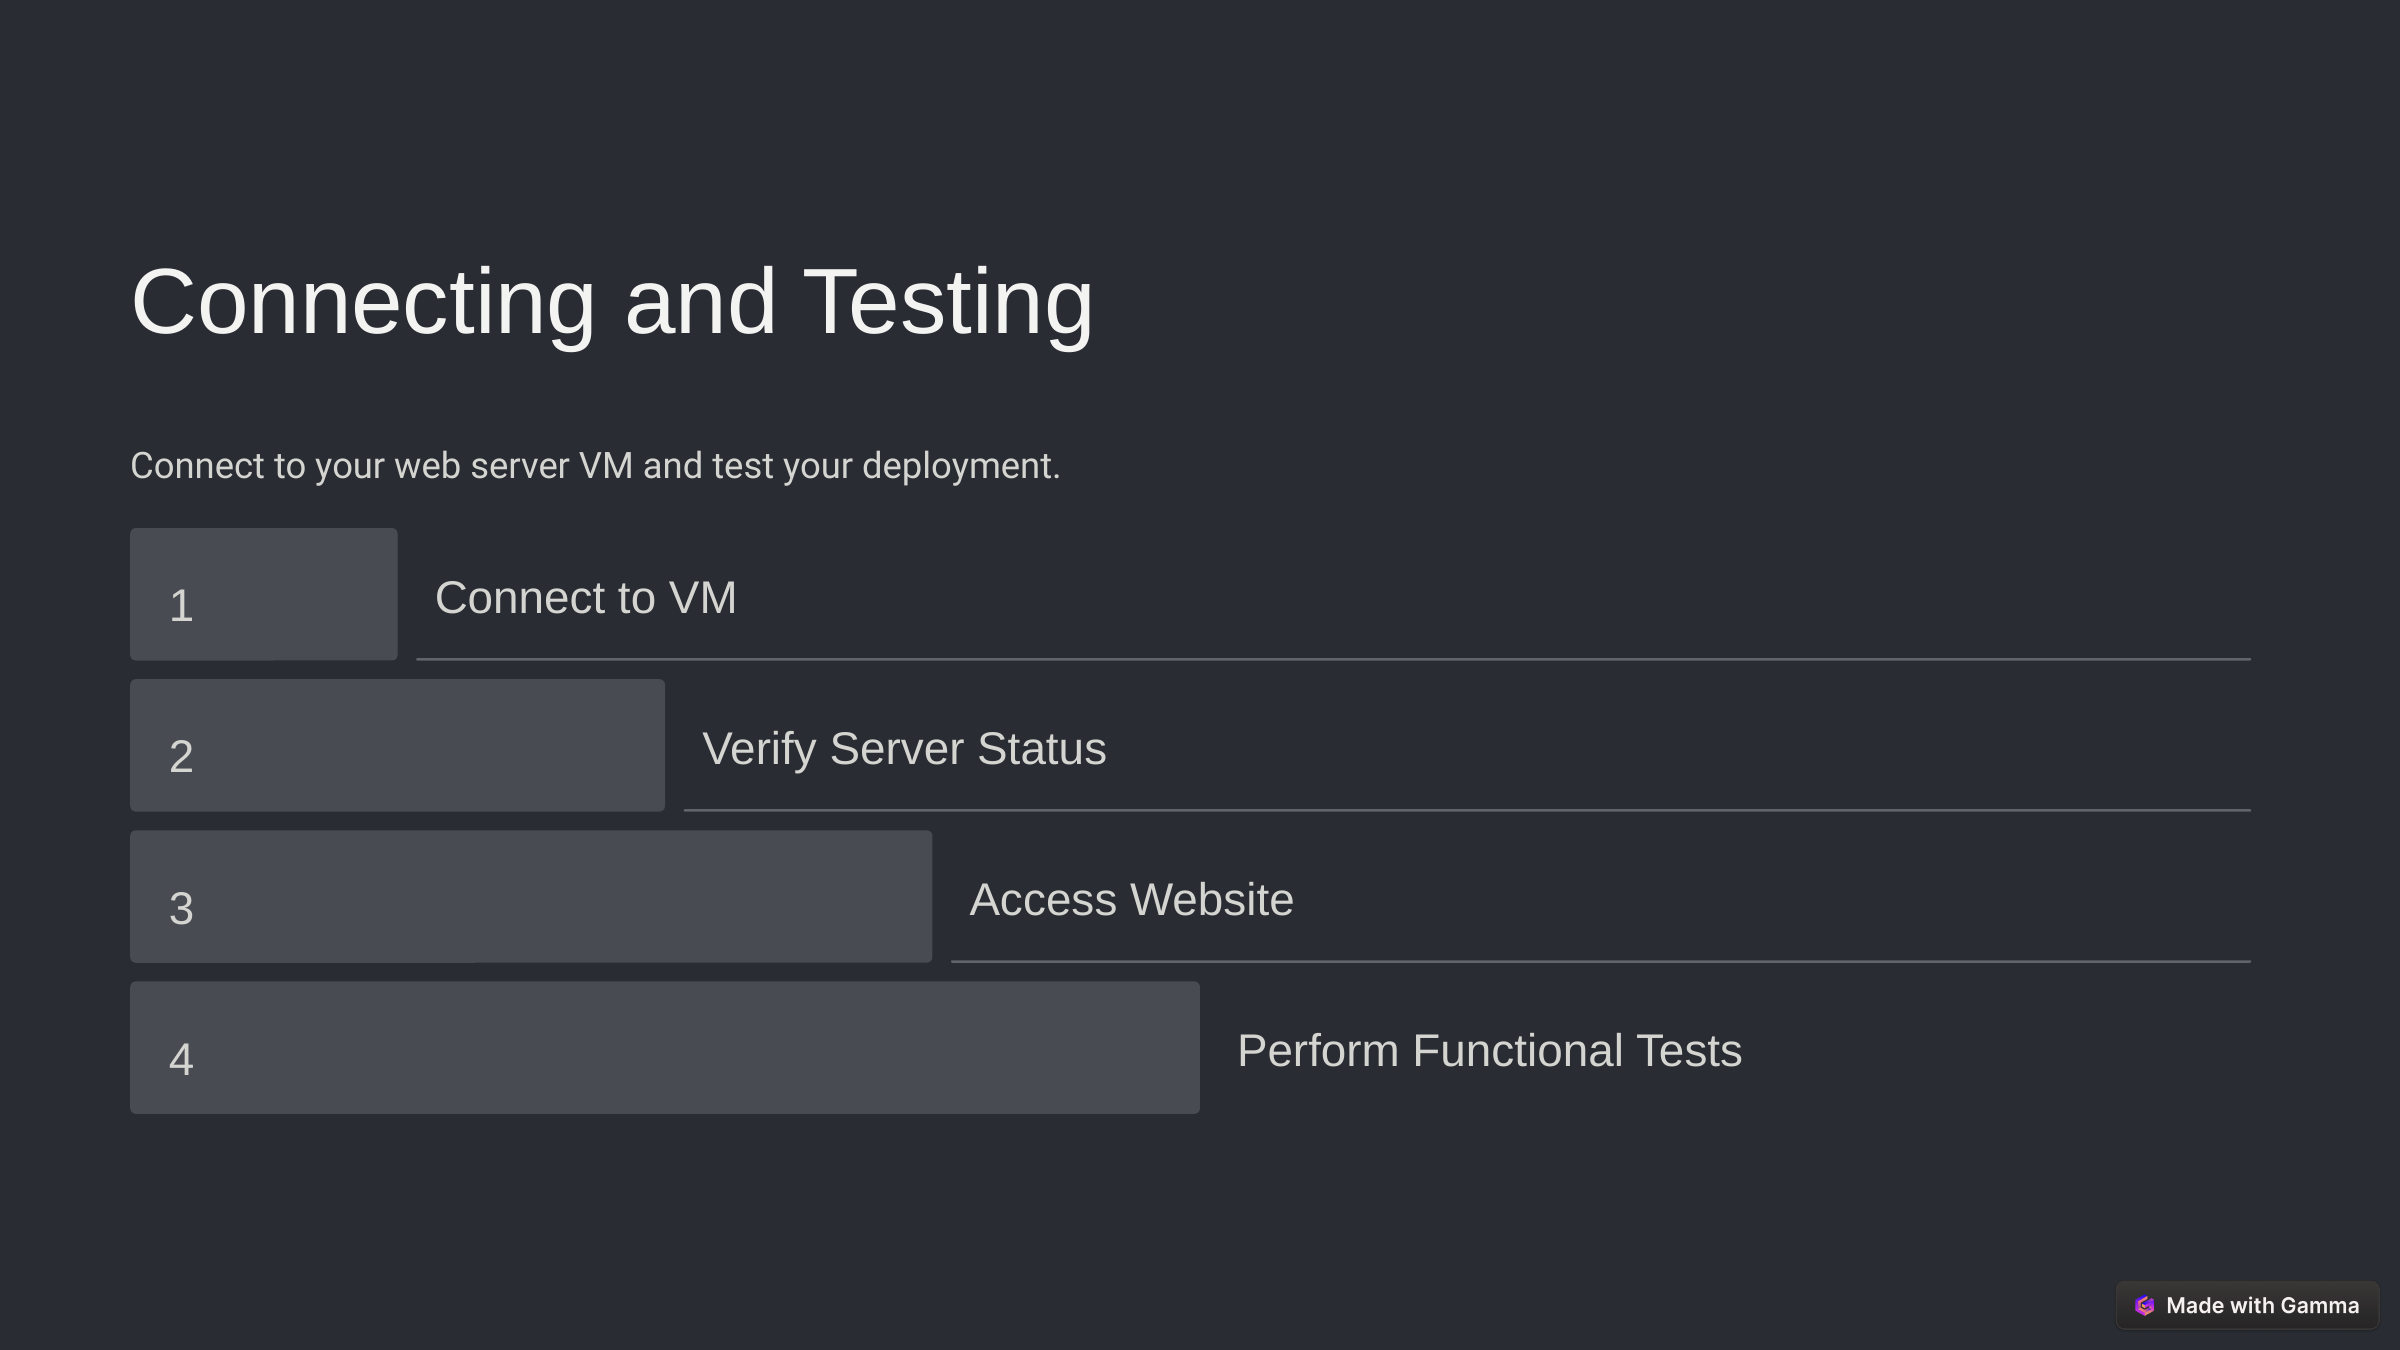

Connecting and Testing
Connect to your web server VM and test your deployment.

1
Connect to VM

2
Verify Server Status

3
Access Website

4
Perform Functional Tests